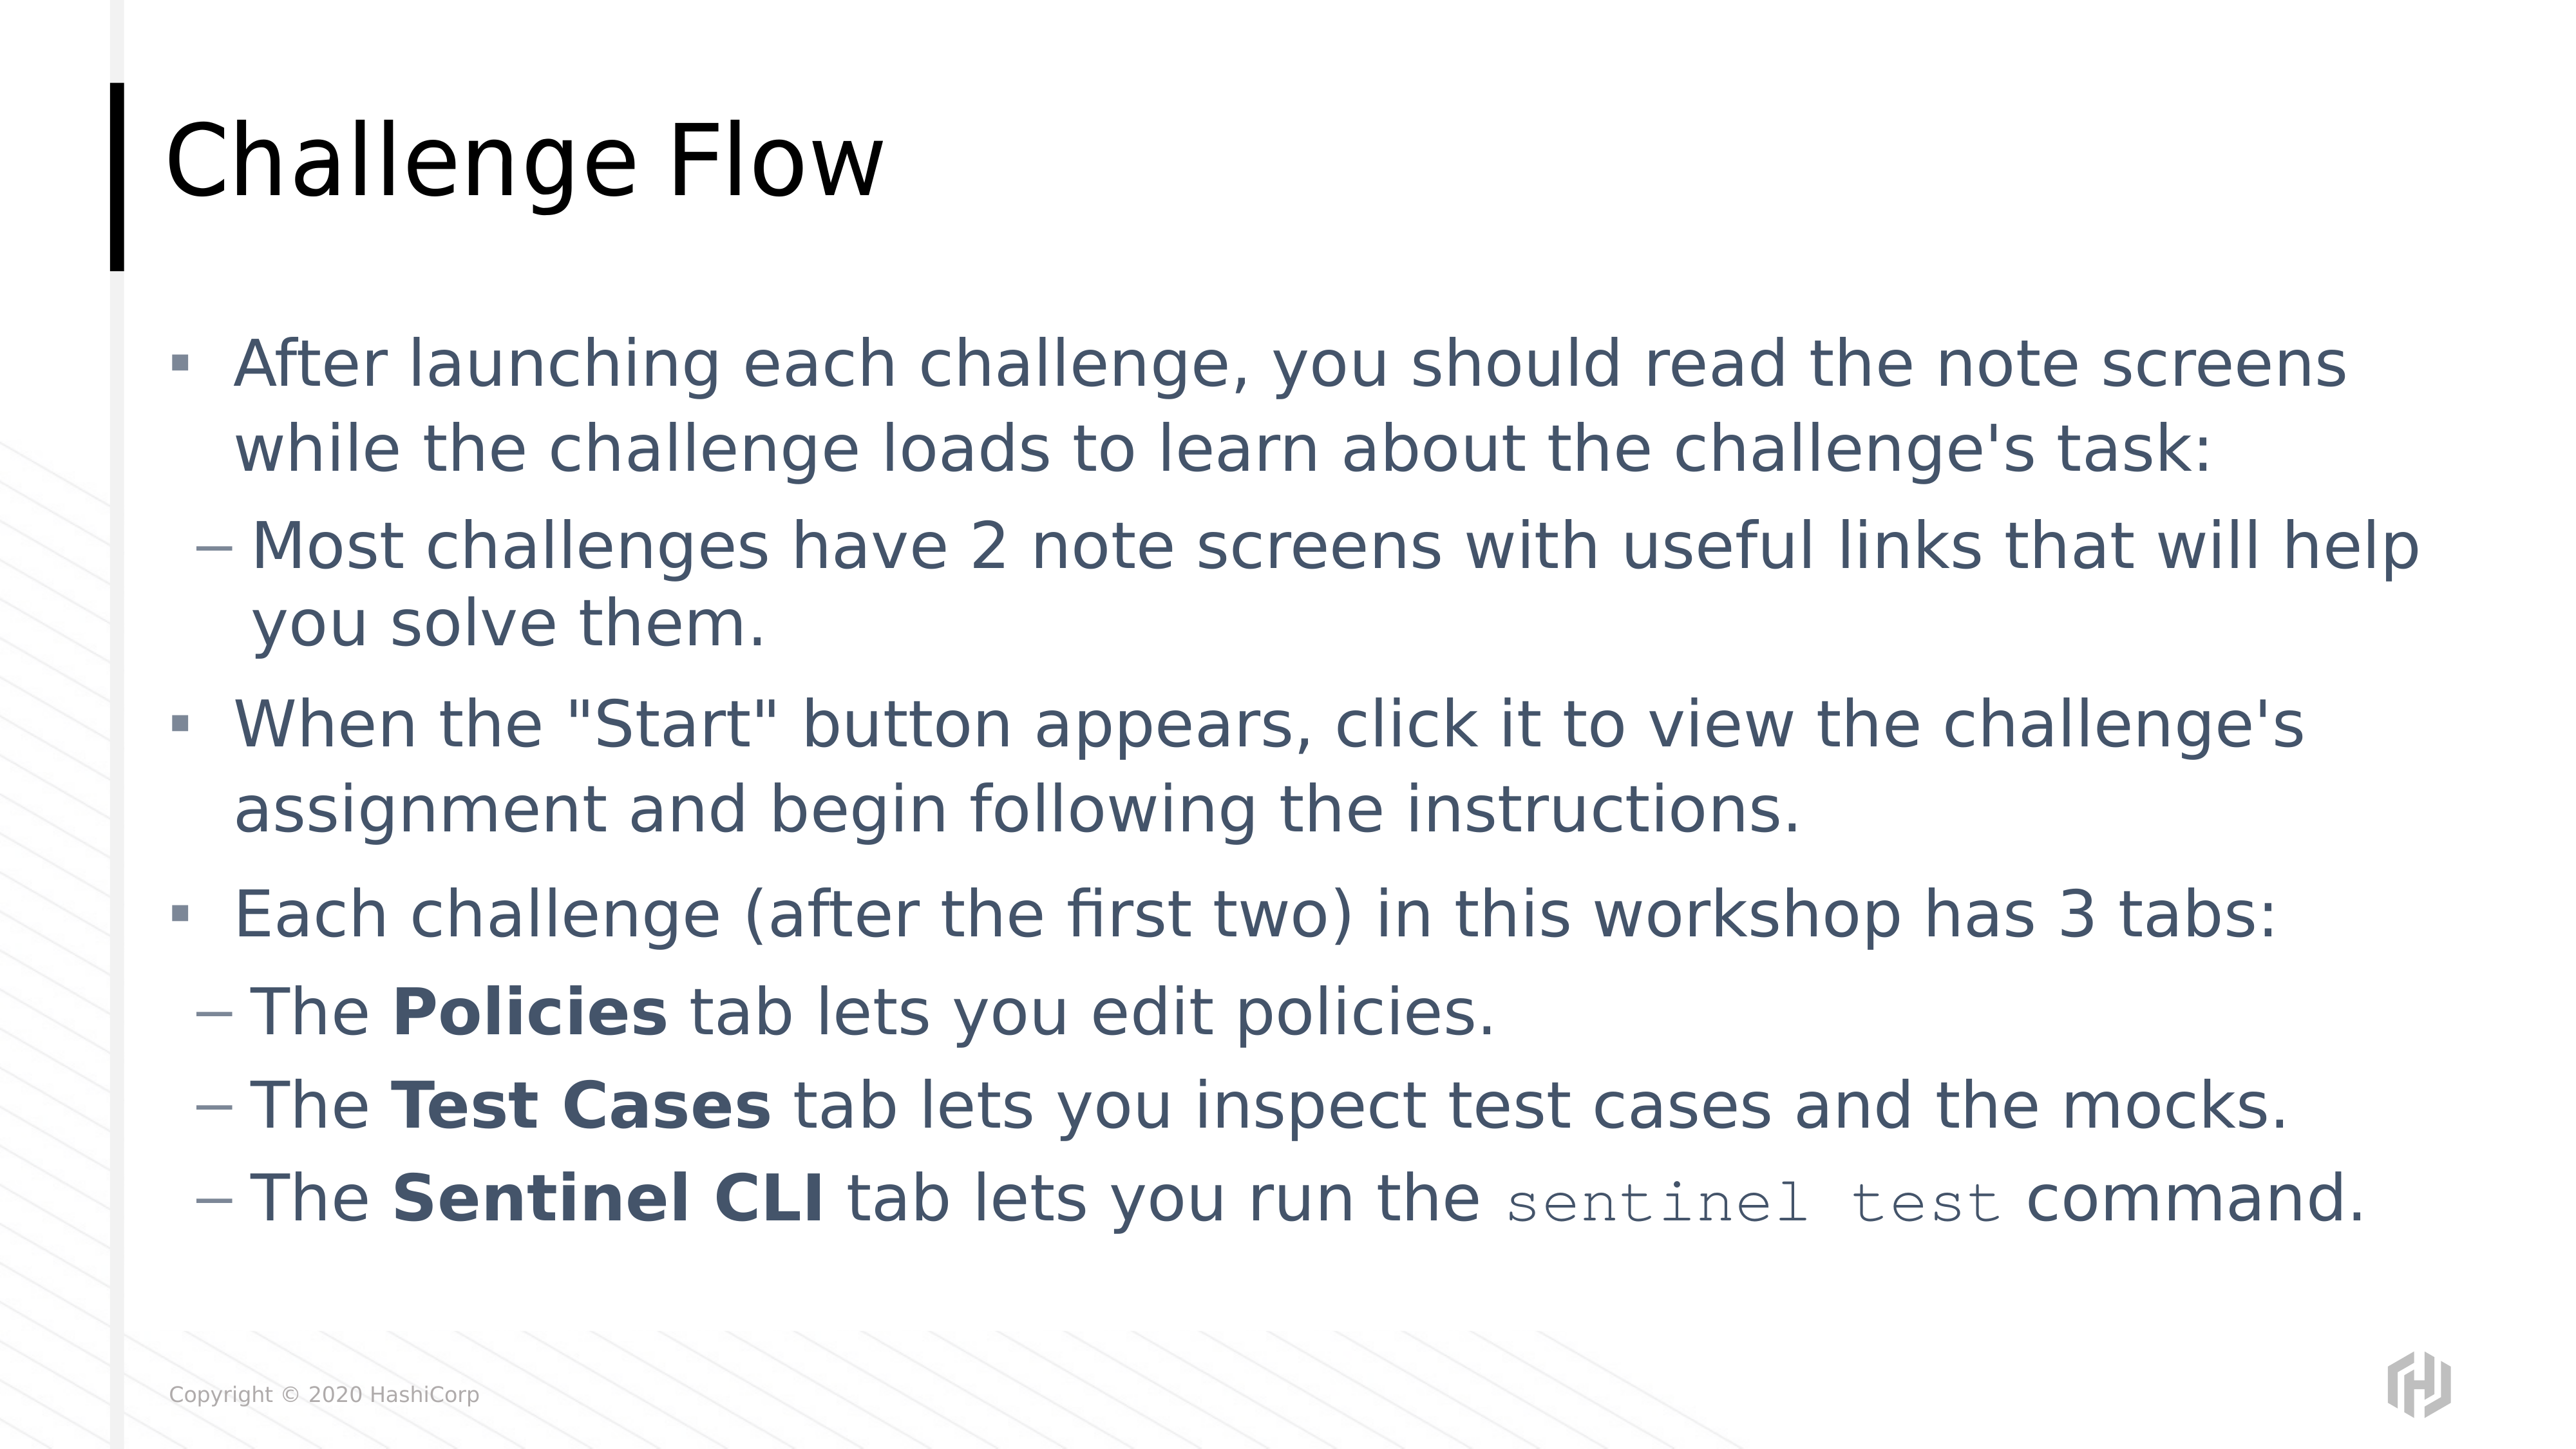

# Challenge Flow
After launching each challenge, you should read the note screens while the challenge loads to learn about the challenge's task:
Most challenges have 2 note screens with useful links that will help you solve them.
When the "Start" button appears, click it to view the challenge's assignment and begin following the instructions.
Each challenge (after the first two) in this workshop has 3 tabs:
The Policies tab lets you edit policies.
The Test Cases tab lets you inspect test cases and the mocks.
The Sentinel CLI tab lets you run the sentinel test command.